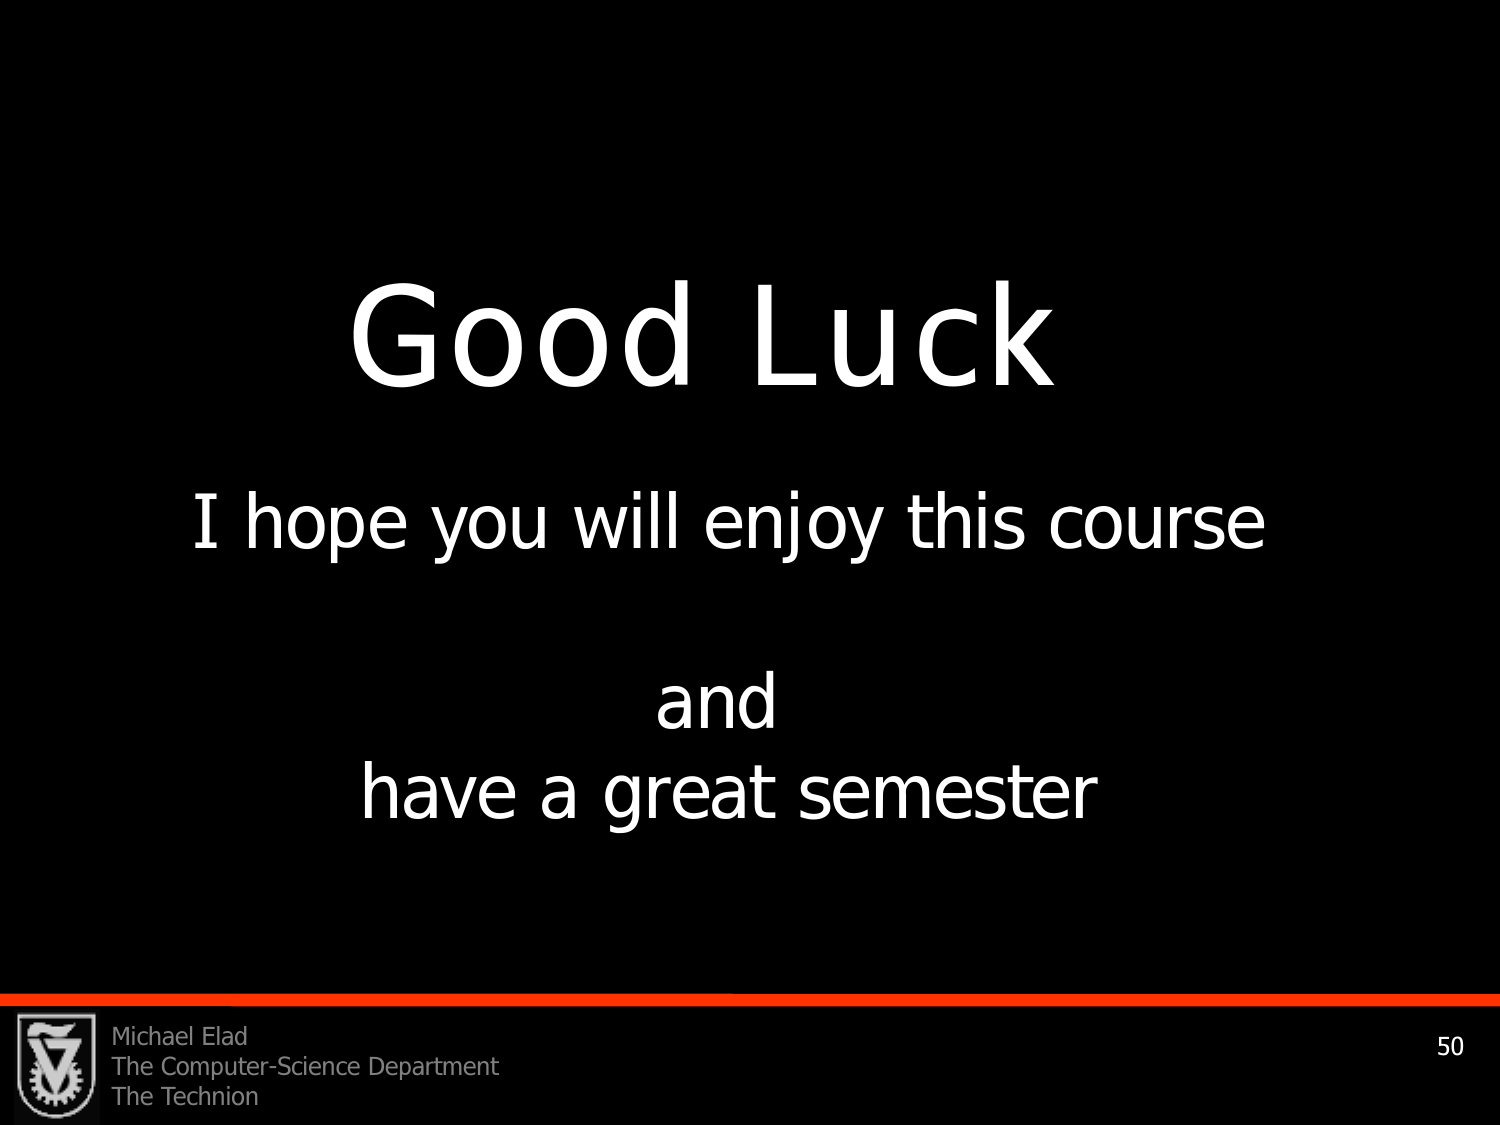

Good Luck

I hope you will enjoy this course

and
have a great semester
Michael Elad
The Computer-Science Department
The Technion
50